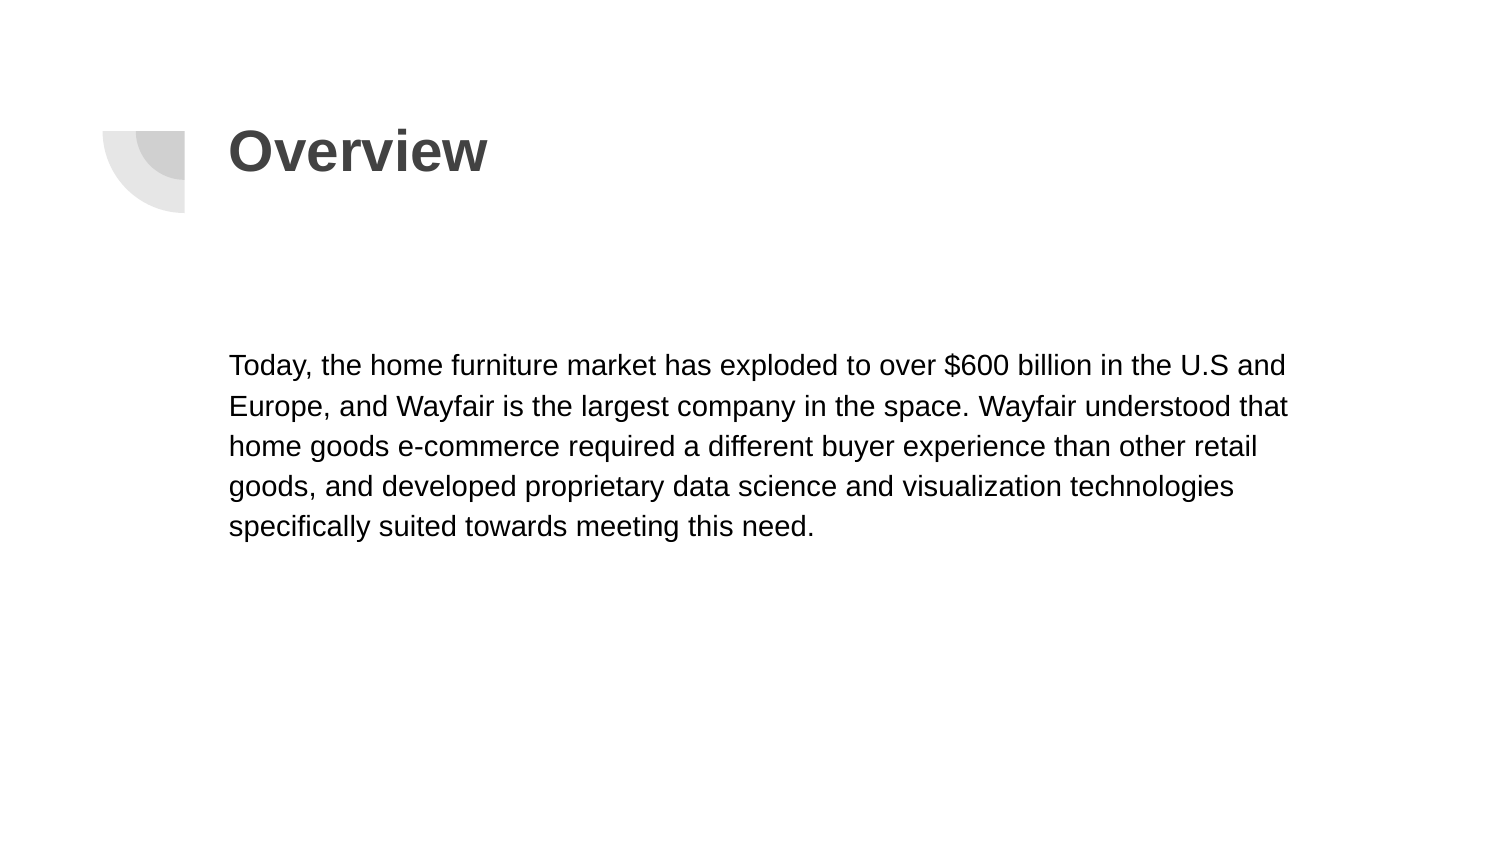

# Overview
Today, the home furniture market has exploded to over $600 billion in the U.S and Europe, and Wayfair is the largest company in the space. Wayfair understood that home goods e-commerce required a different buyer experience than other retail goods, and developed proprietary data science and visualization technologies specifically suited towards meeting this need.